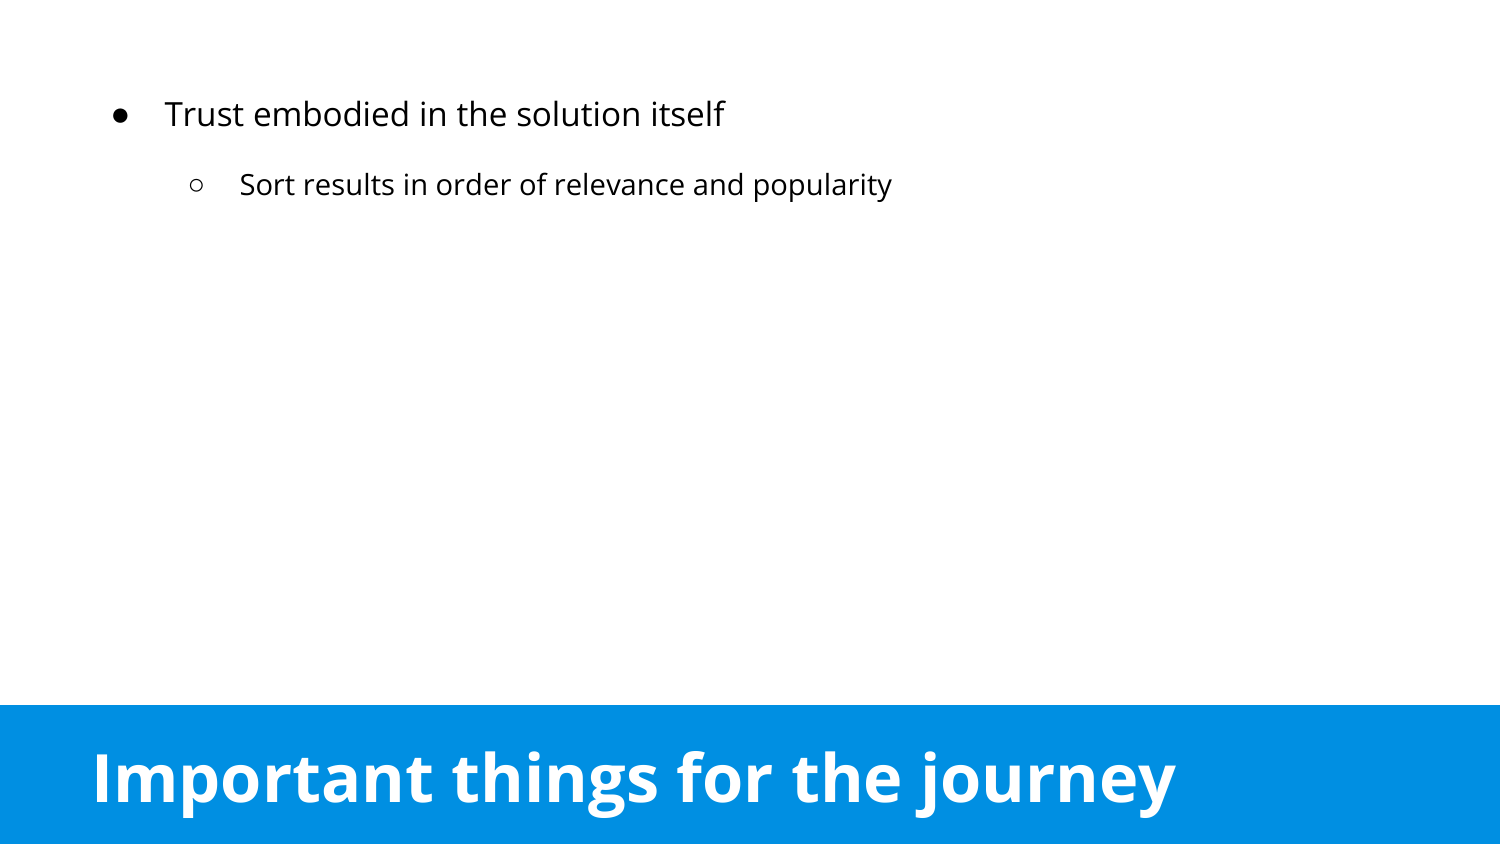

Trust embodied in the solution itself
Sort results in order of relevance and popularity

# Important things for the journey